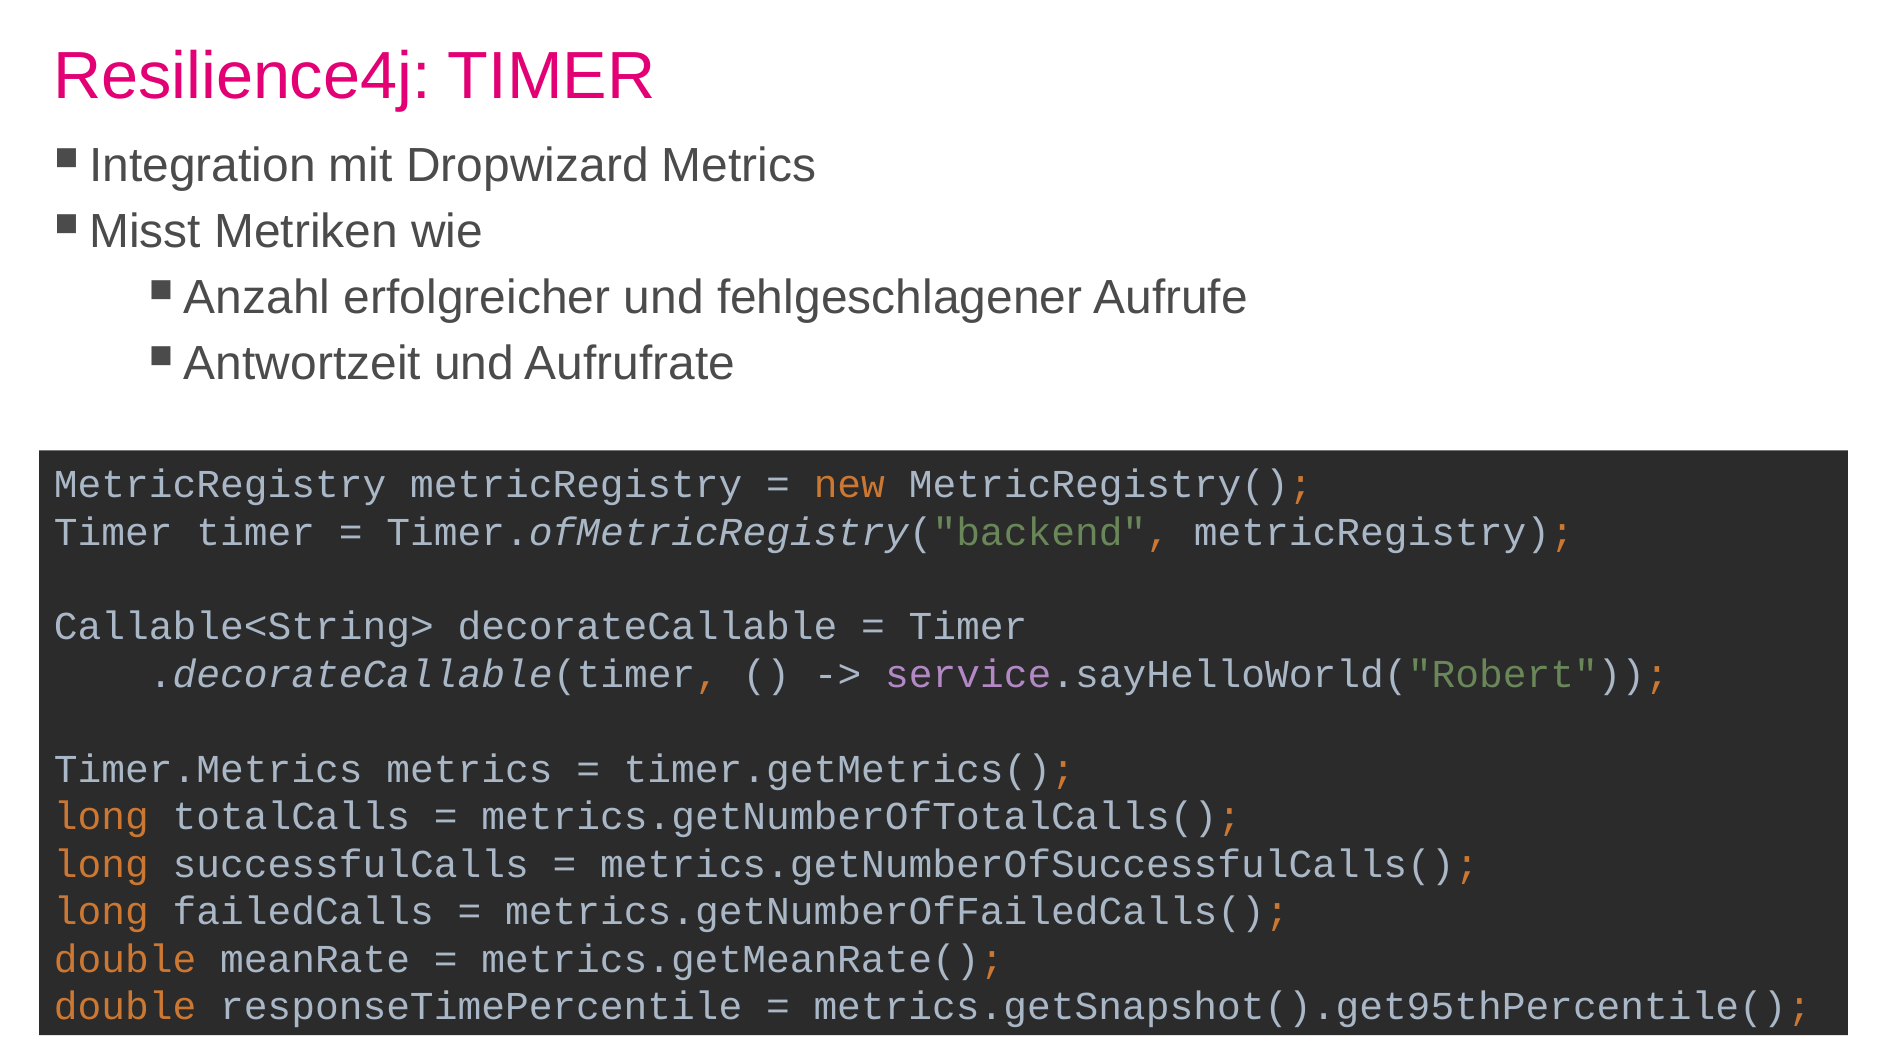

# Resilience4j: TIMER
Integration mit Dropwizard Metrics
Misst Metriken wie
Anzahl erfolgreicher und fehlgeschlagener Aufrufe
Antwortzeit und Aufrufrate
MetricRegistry metricRegistry = new MetricRegistry();
Timer timer = Timer.ofMetricRegistry("backend", metricRegistry);
Callable<String> decorateCallable = Timer
    .decorateCallable(timer, () -> service.sayHelloWorld("Robert"));
Timer.Metrics metrics = timer.getMetrics();
long totalCalls = metrics.getNumberOfTotalCalls();
long successfulCalls = metrics.getNumberOfSuccessfulCalls();
long failedCalls = metrics.getNumberOfFailedCalls();
double meanRate = metrics.getMeanRate();
double responseTimePercentile = metrics.getSnapshot().get95thPercentile();
47